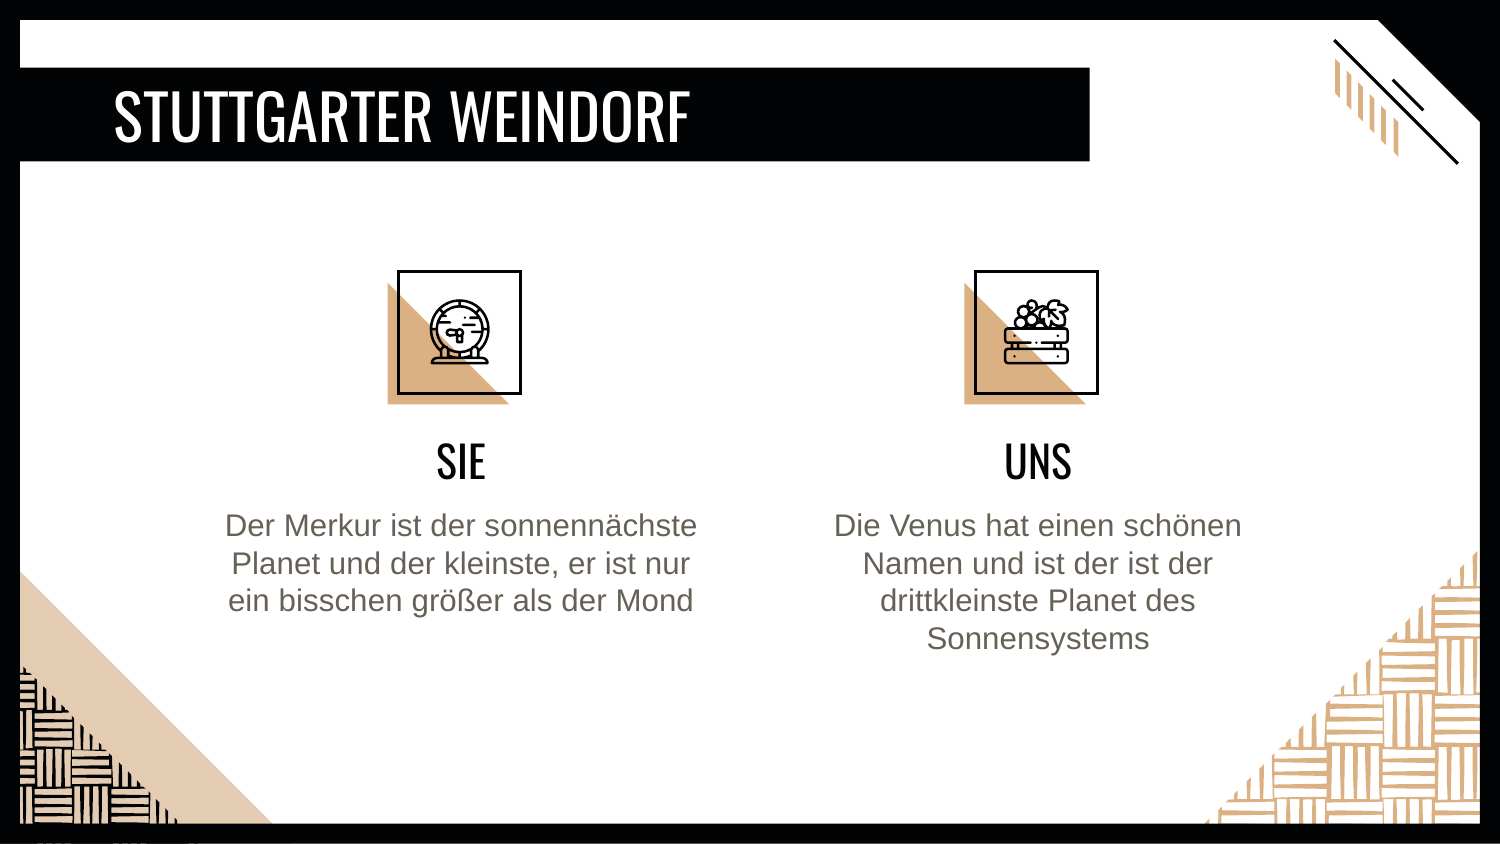

STUTTGARTER WEINDORF

# SIE
UNS
Der Merkur ist der sonnennächste Planet und der kleinste, er ist nur ein bisschen größer als der Mond
Die Venus hat einen schönen Namen und ist der ist der drittkleinste Planet des Sonnensystems